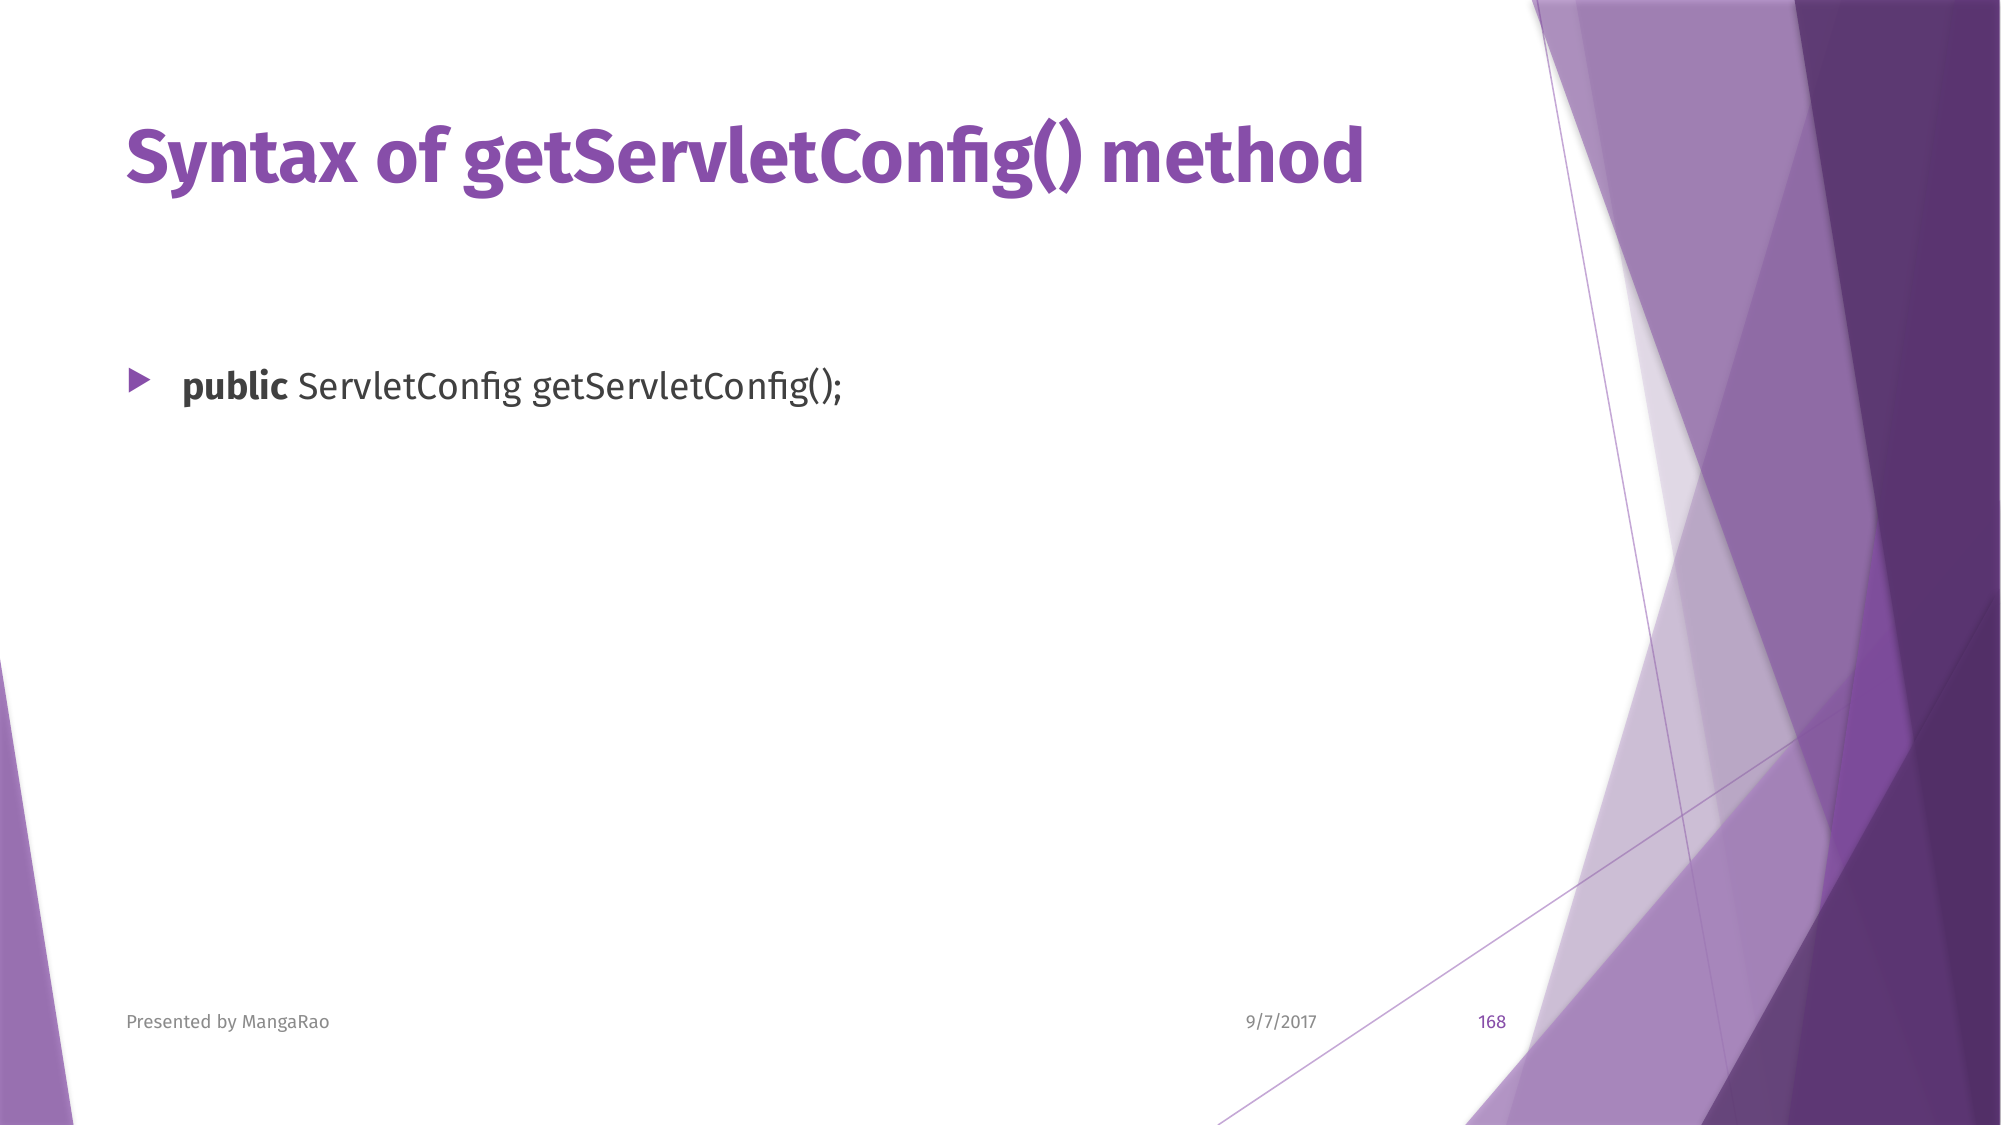

# Syntax of getServletConfig() method
public ServletConfig getServletConfig();
Presented by MangaRao
9/7/2017
168